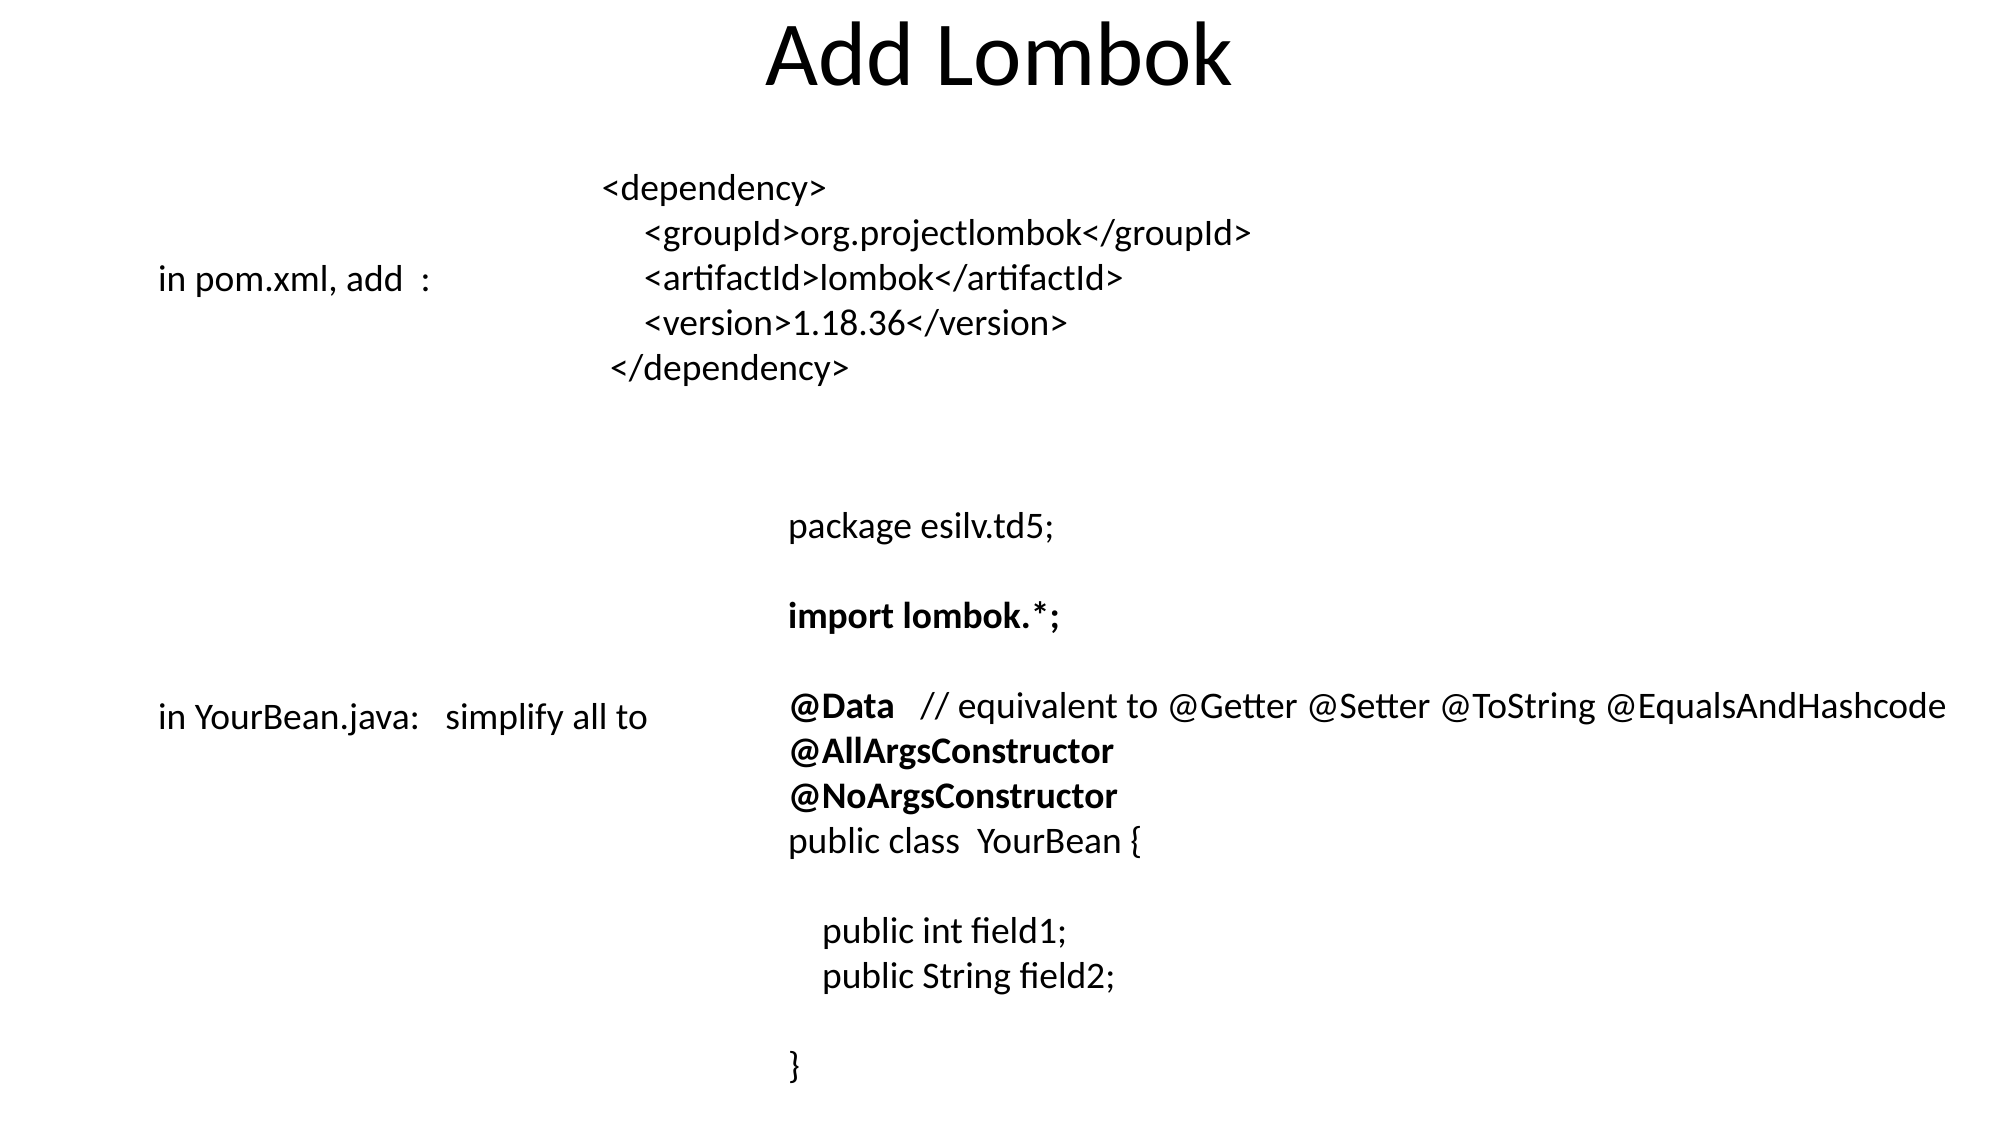

# Add Lombok
       <dependency>
            <groupId>org.projectlombok</groupId>
            <artifactId>lombok</artifactId>
            <version>1.18.36</version>
        </dependency>
in pom.xml, add  :
package esilv.td5;

import lombok.*;

@Data   // equivalent to @Getter @Setter @ToString @EqualsAndHashcode
@AllArgsConstructor
@NoArgsConstructor
public class  YourBean {

    public int field1;
    public String field2;

}
in YourBean.java:   simplify all to